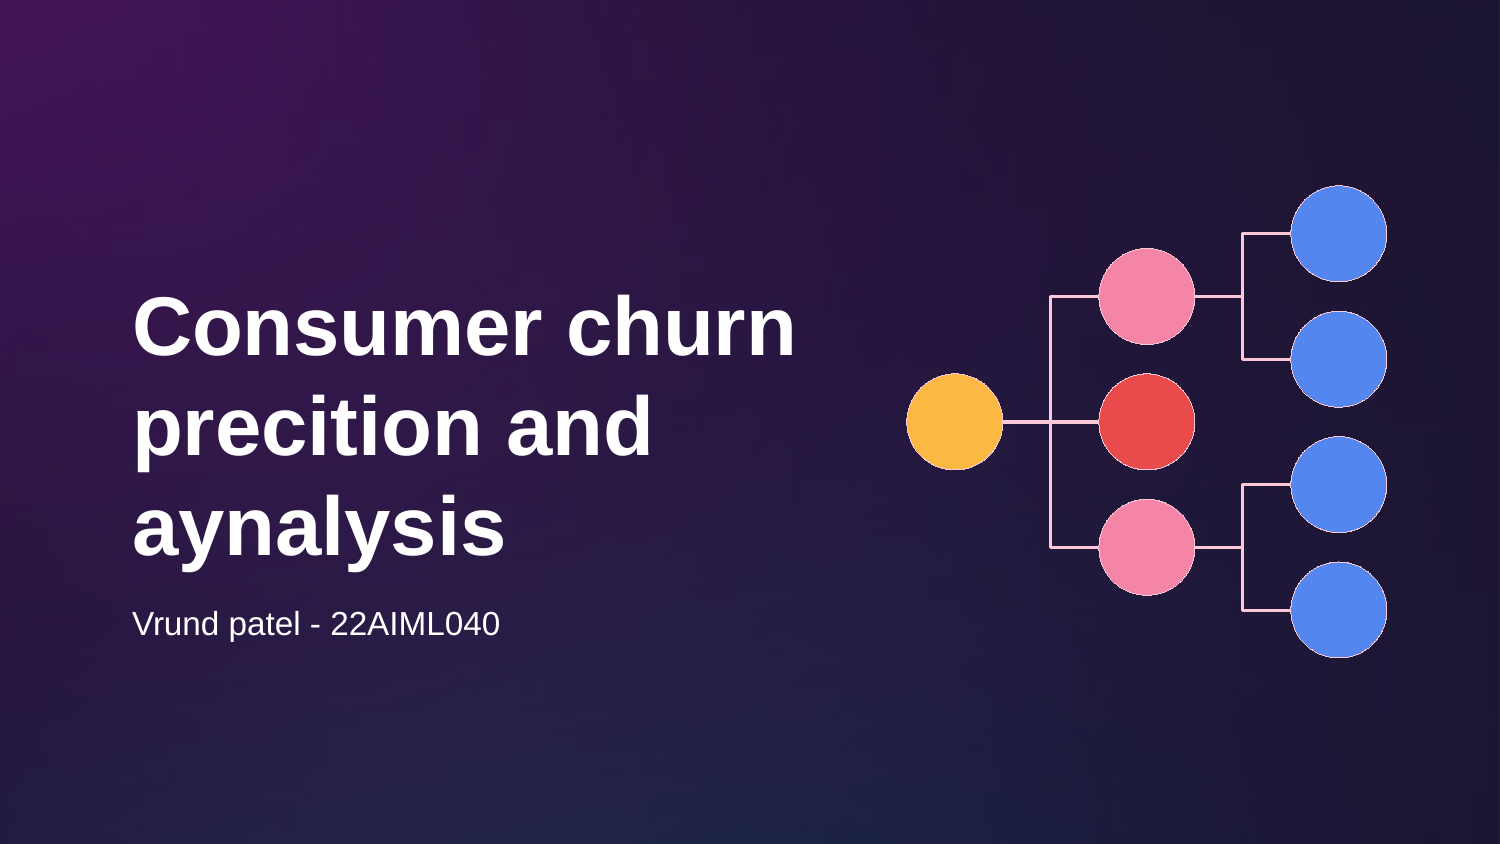

# Consumer churn precition and aynalysis

Vrund patel - 22AIML040